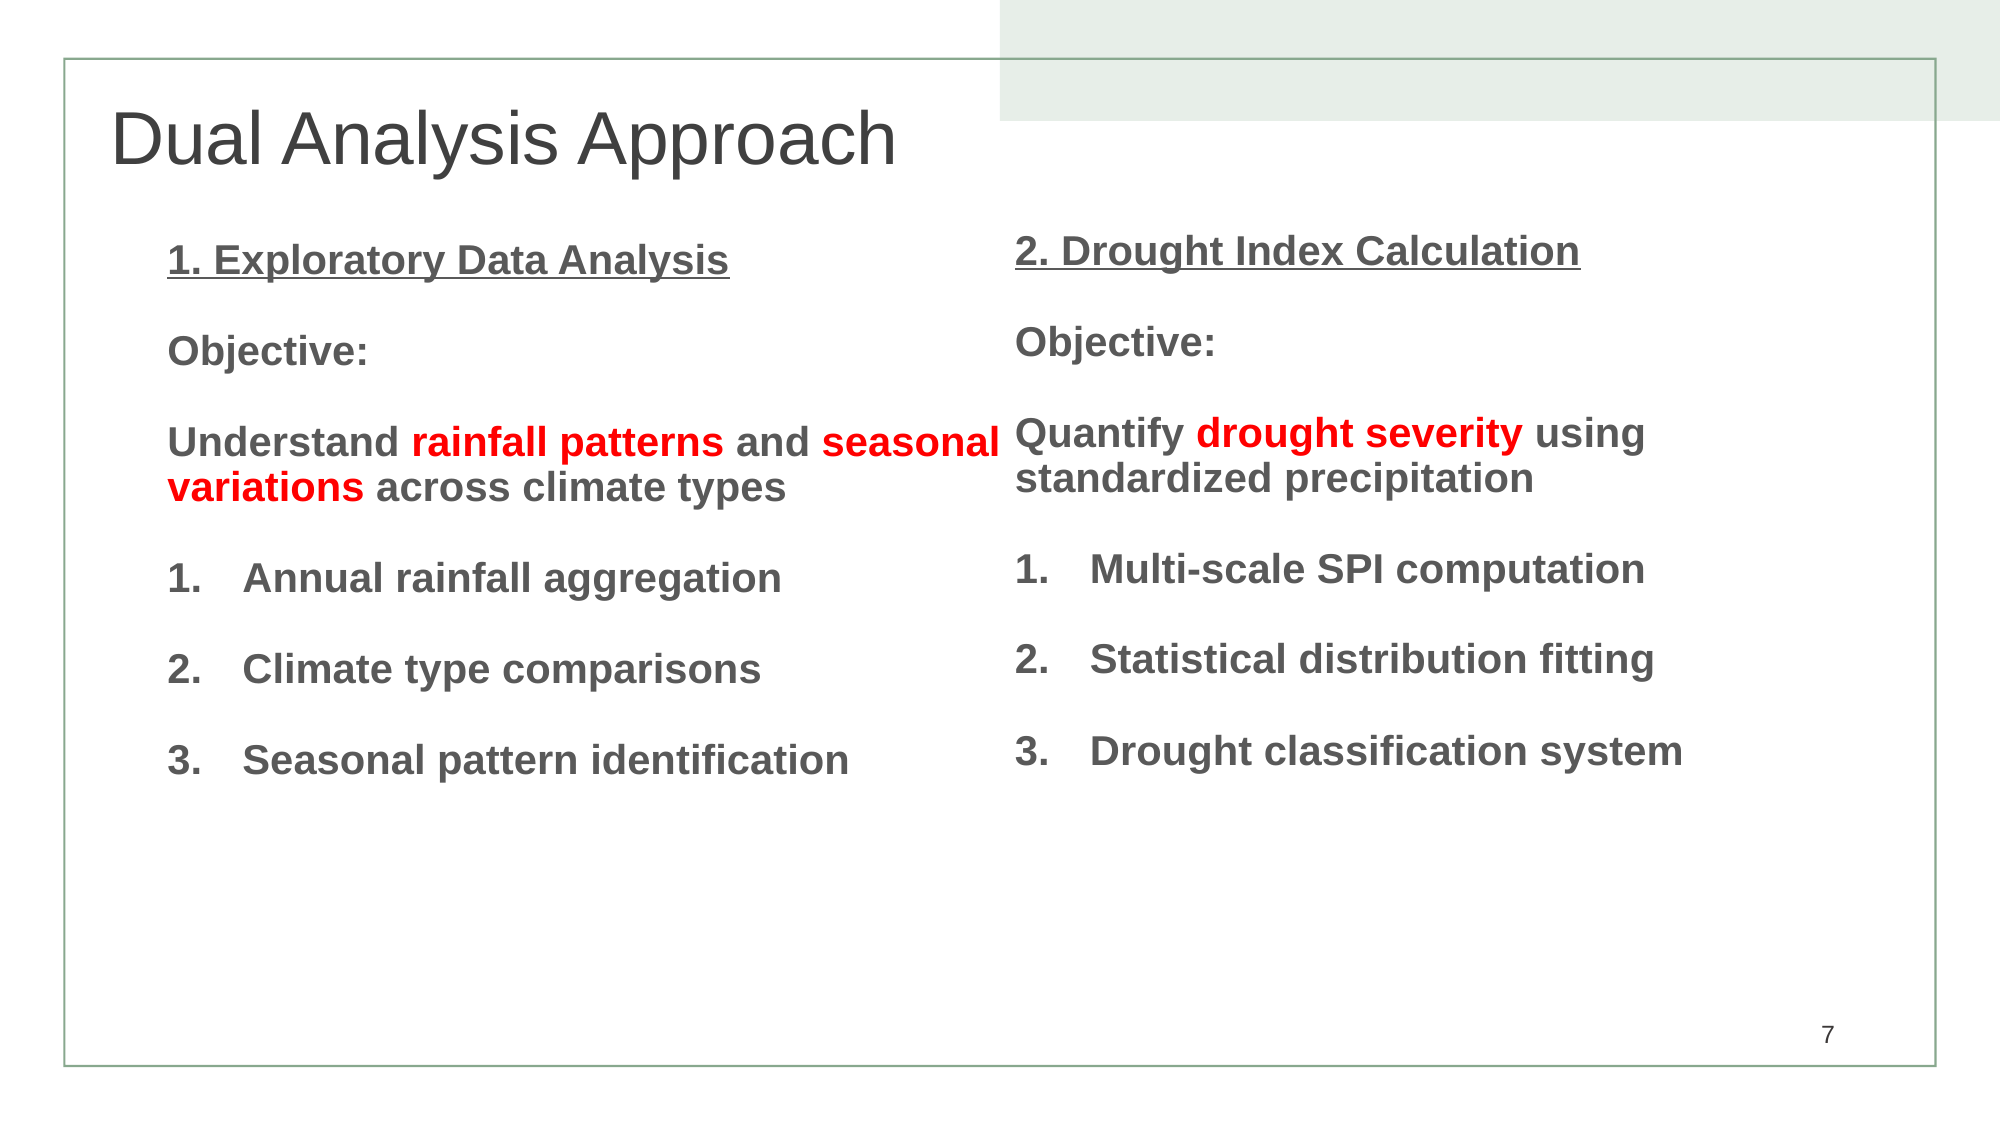

# Dual Analysis Approach
2. Drought Index Calculation
Objective:
Quantify drought severity using standardized precipitation
Multi-scale SPI computation
Statistical distribution fitting
Drought classification system
1. Exploratory Data Analysis
Objective:
Understand rainfall patterns and seasonal variations across climate types
Annual rainfall aggregation
Climate type comparisons
Seasonal pattern identification
7